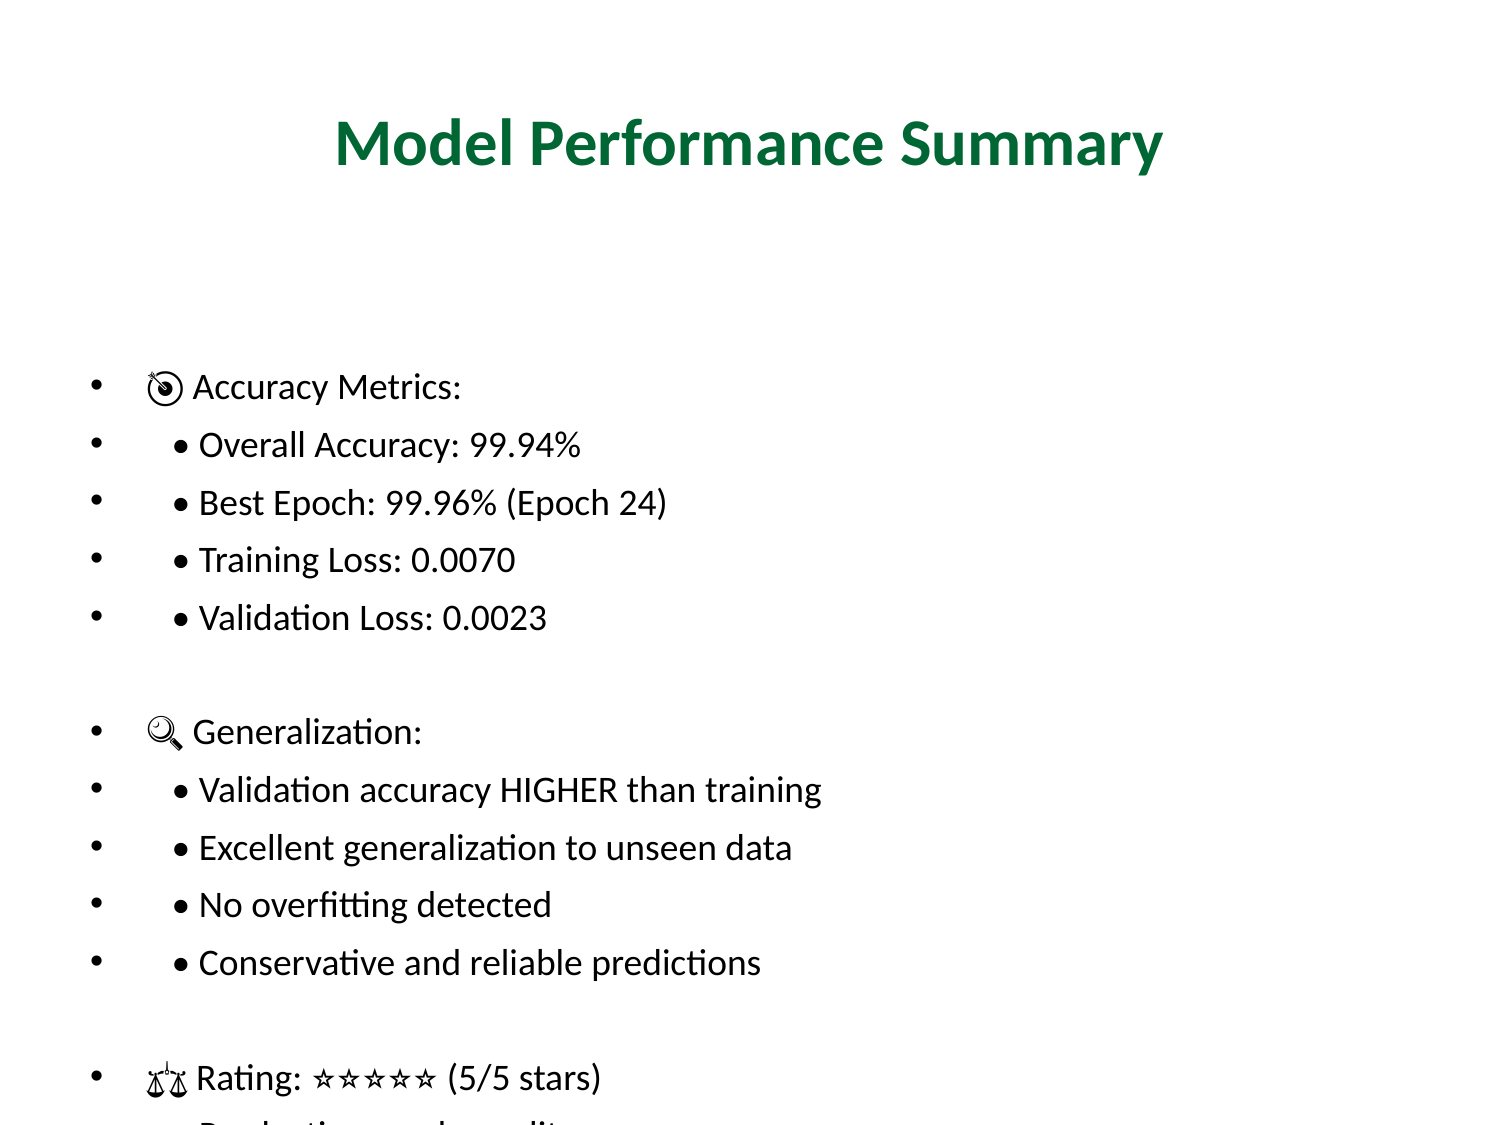

# Model Performance Summary

🎯 Accuracy Metrics:
   • Overall Accuracy: 99.94%
   • Best Epoch: 99.96% (Epoch 24)
   • Training Loss: 0.0070
   • Validation Loss: 0.0023

🔍 Generalization:
   • Validation accuracy HIGHER than training
   • Excellent generalization to unseen data
   • No overfitting detected
   • Conservative and reliable predictions

⚖️ Rating: ⭐⭐⭐⭐⭐ (5/5 stars)
   • Production-ready quality
   • Suitable for real-world deployment